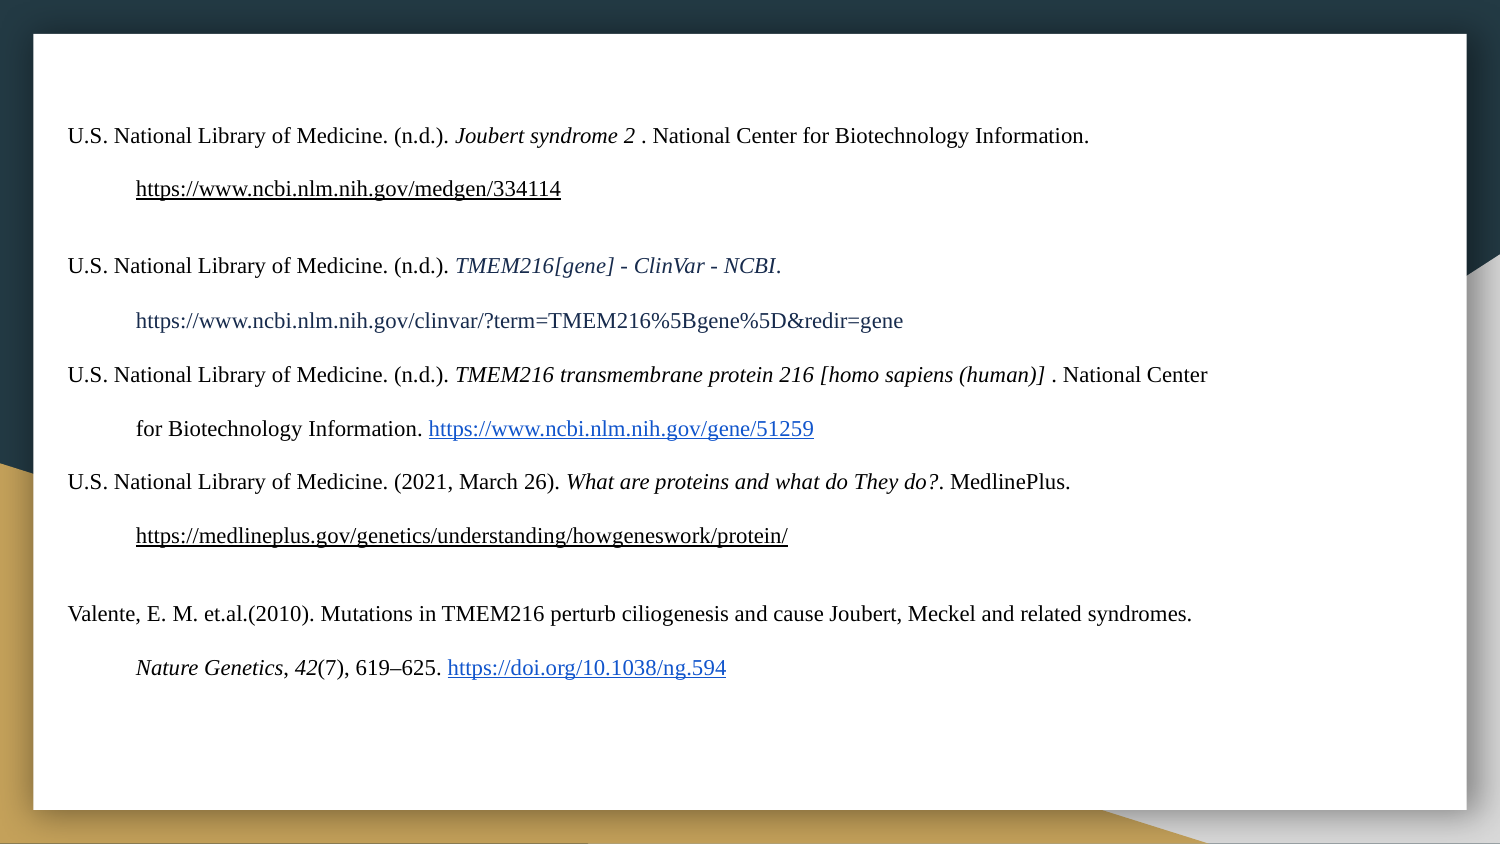

U.S. National Library of Medicine. (n.d.). Joubert syndrome 2 . National Center for Biotechnology Information.
https://www.ncbi.nlm.nih.gov/medgen/334114
U.S. National Library of Medicine. (n.d.). TMEM216[gene] - ClinVar - NCBI.
https://www.ncbi.nlm.nih.gov/clinvar/?term=TMEM216%5Bgene%5D&redir=gene
U.S. National Library of Medicine. (n.d.). TMEM216 transmembrane protein 216 [homo sapiens (human)] . National Center
for Biotechnology Information. https://www.ncbi.nlm.nih.gov/gene/51259
U.S. National Library of Medicine. (2021, March 26). What are proteins and what do They do?. MedlinePlus.
https://medlineplus.gov/genetics/understanding/howgeneswork/protein/
Valente, E. M. et.al.(2010). Mutations in TMEM216 perturb ciliogenesis and cause Joubert, Meckel and related syndromes.
Nature Genetics, 42(7), 619–625. https://doi.org/10.1038/ng.594